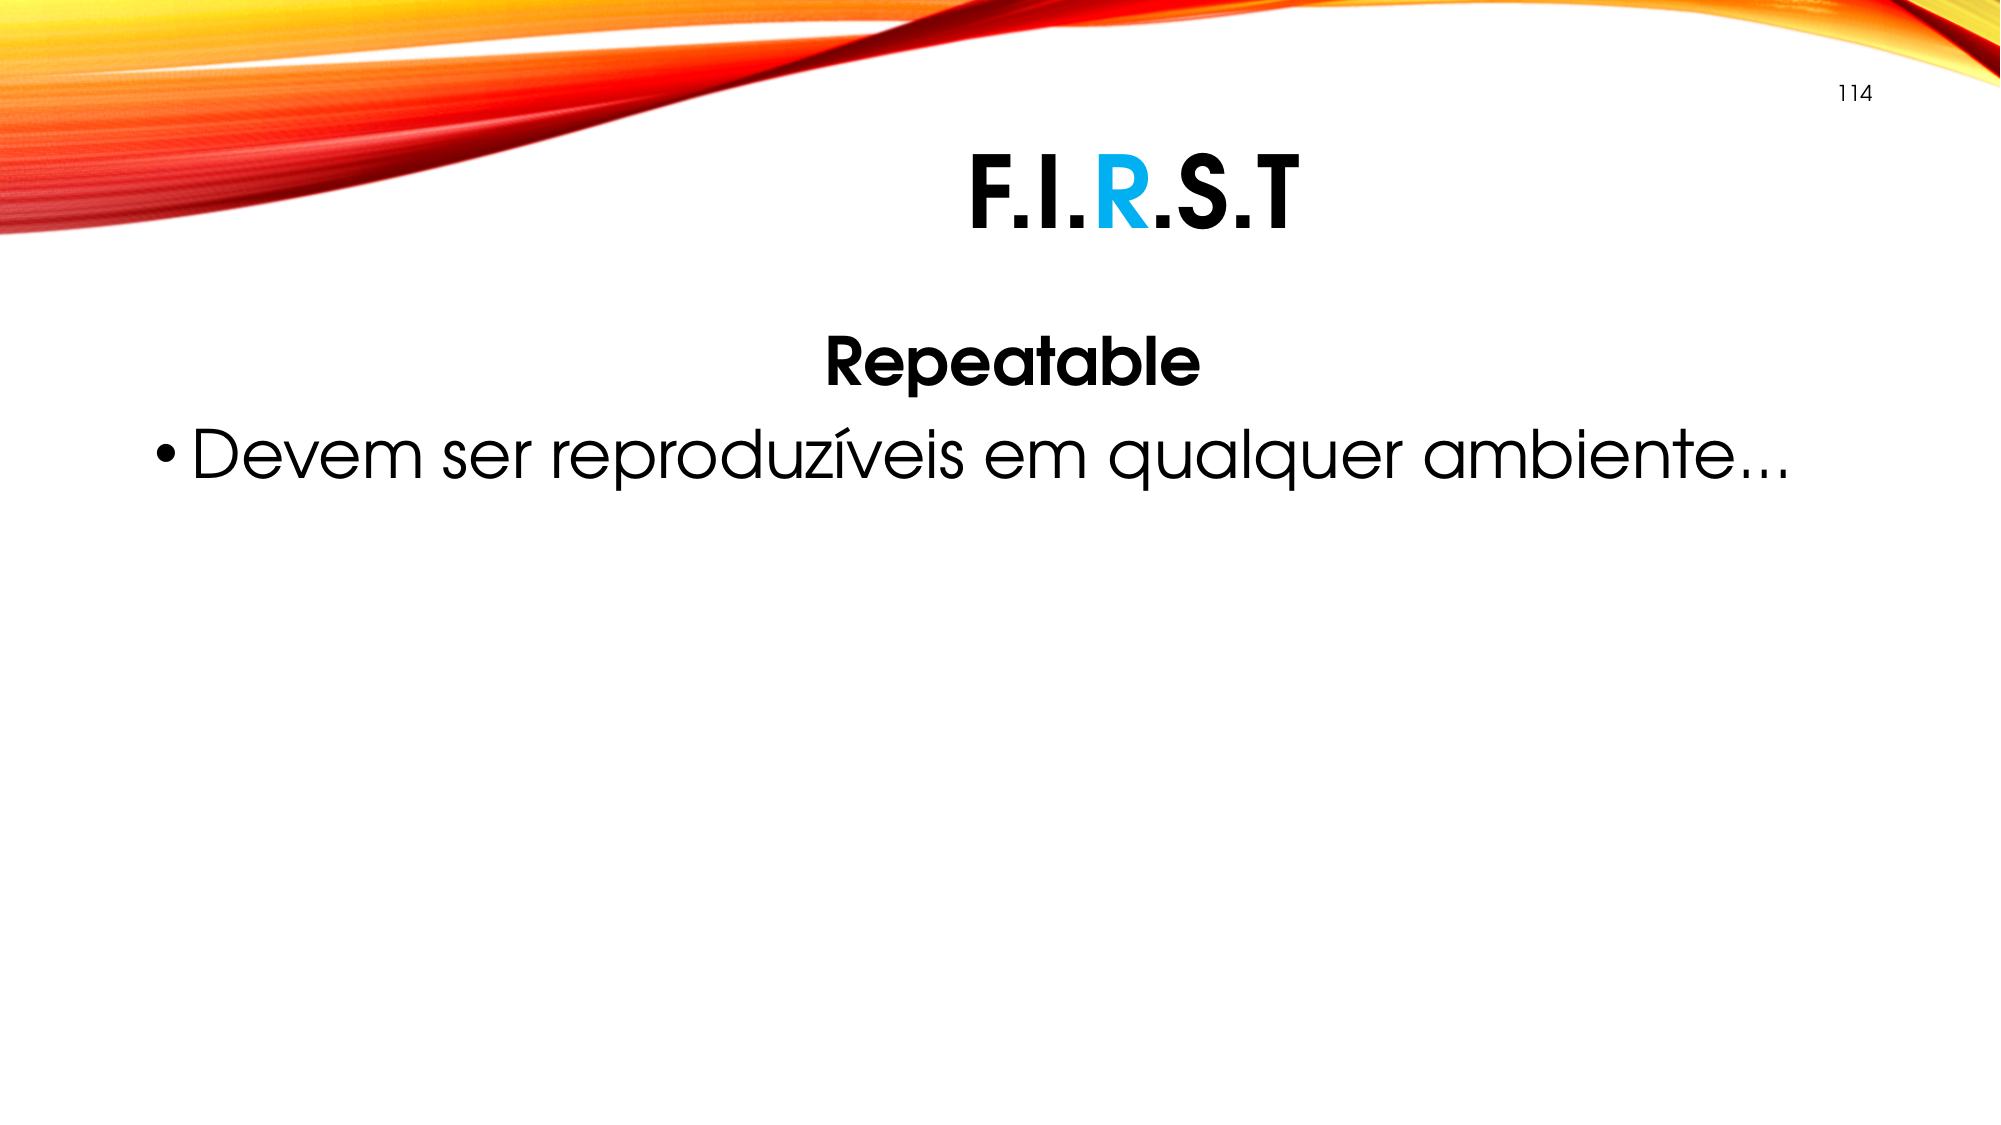

114
# F.I.R.S.T
Repeatable
Devem ser reproduzíveis em qualquer ambiente...